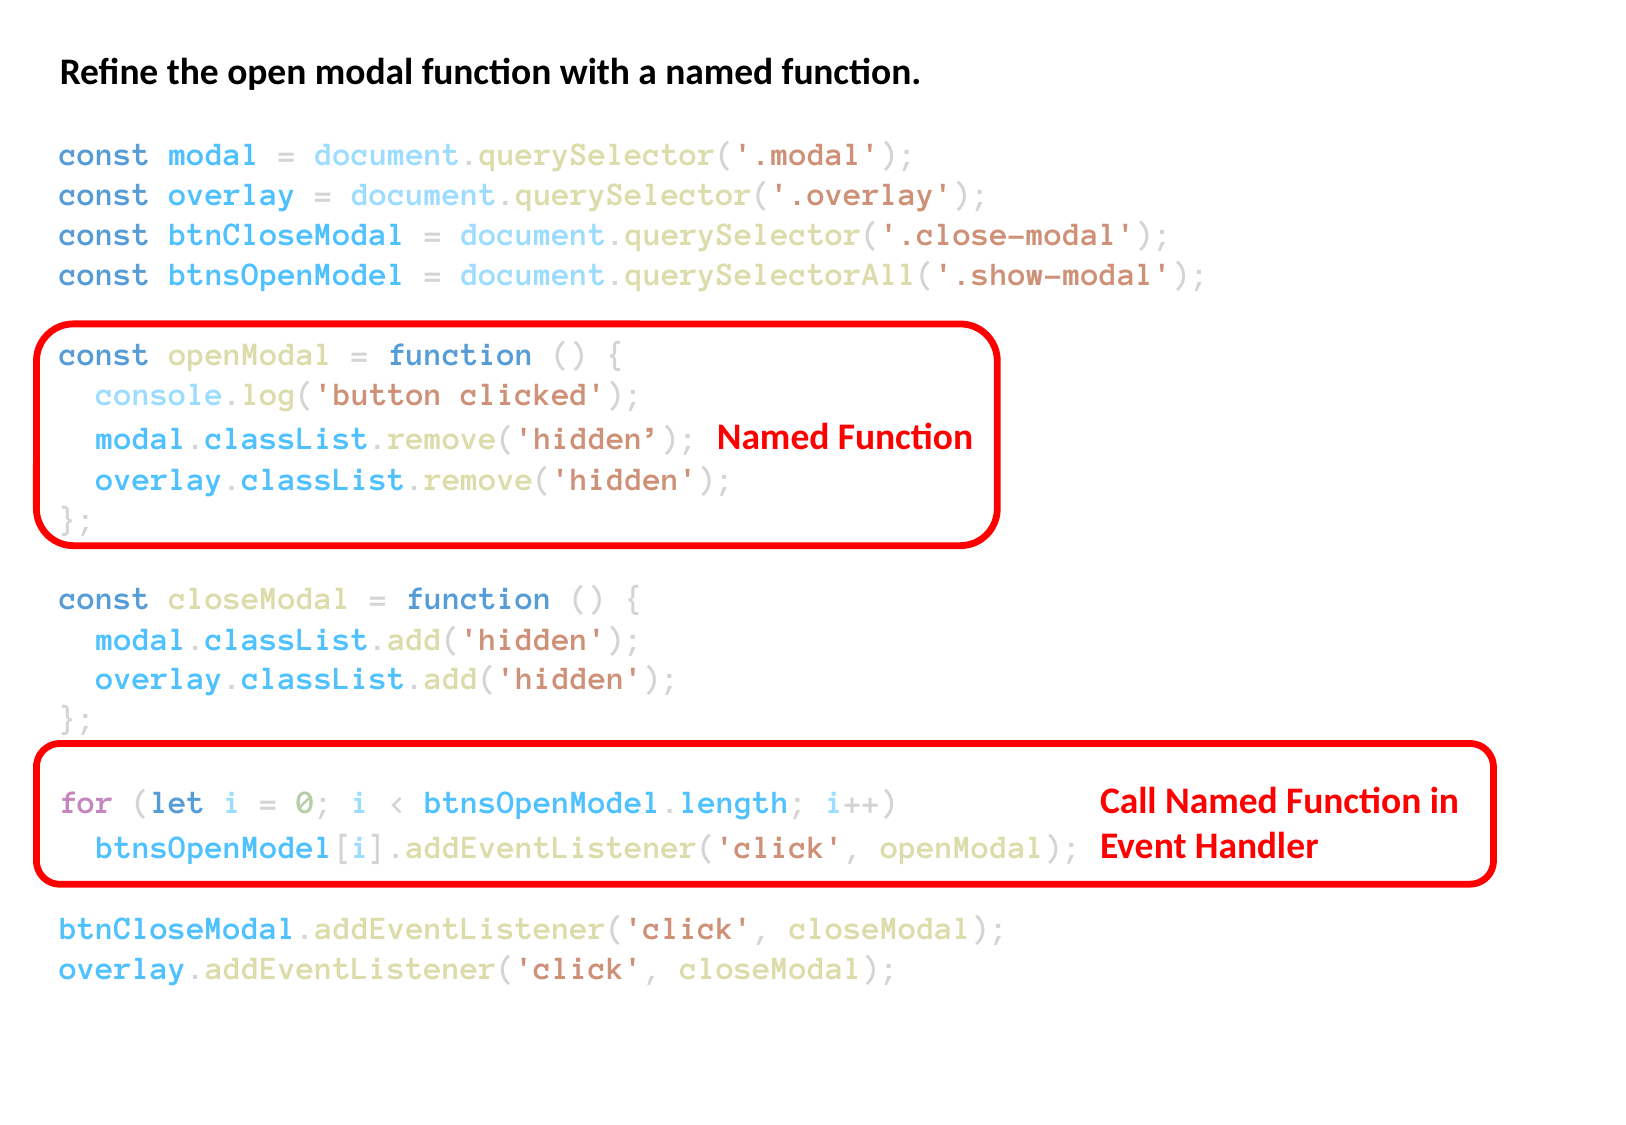

Refine the open modal function with a named function.

const modal = document.querySelector('.modal');
const overlay = document.querySelector('.overlay');
const btnCloseModal = document.querySelector('.close-modal');
const btnsOpenModel = document.querySelectorAll('.show-modal');
const openModal = function () {
  console.log('button clicked');
  modal.classList.remove('hidden’); Named Function
  overlay.classList.remove('hidden');
};
const closeModal = function () {
  modal.classList.add('hidden');
  overlay.classList.add('hidden');
};
for (let i = 0; i < btnsOpenModel.length; i++)           Call Named Function in
  btnsOpenModel[i].addEventListener('click', openModal); Event Handler
btnCloseModal.addEventListener('click', closeModal);
overlay.addEventListener('click', closeModal);